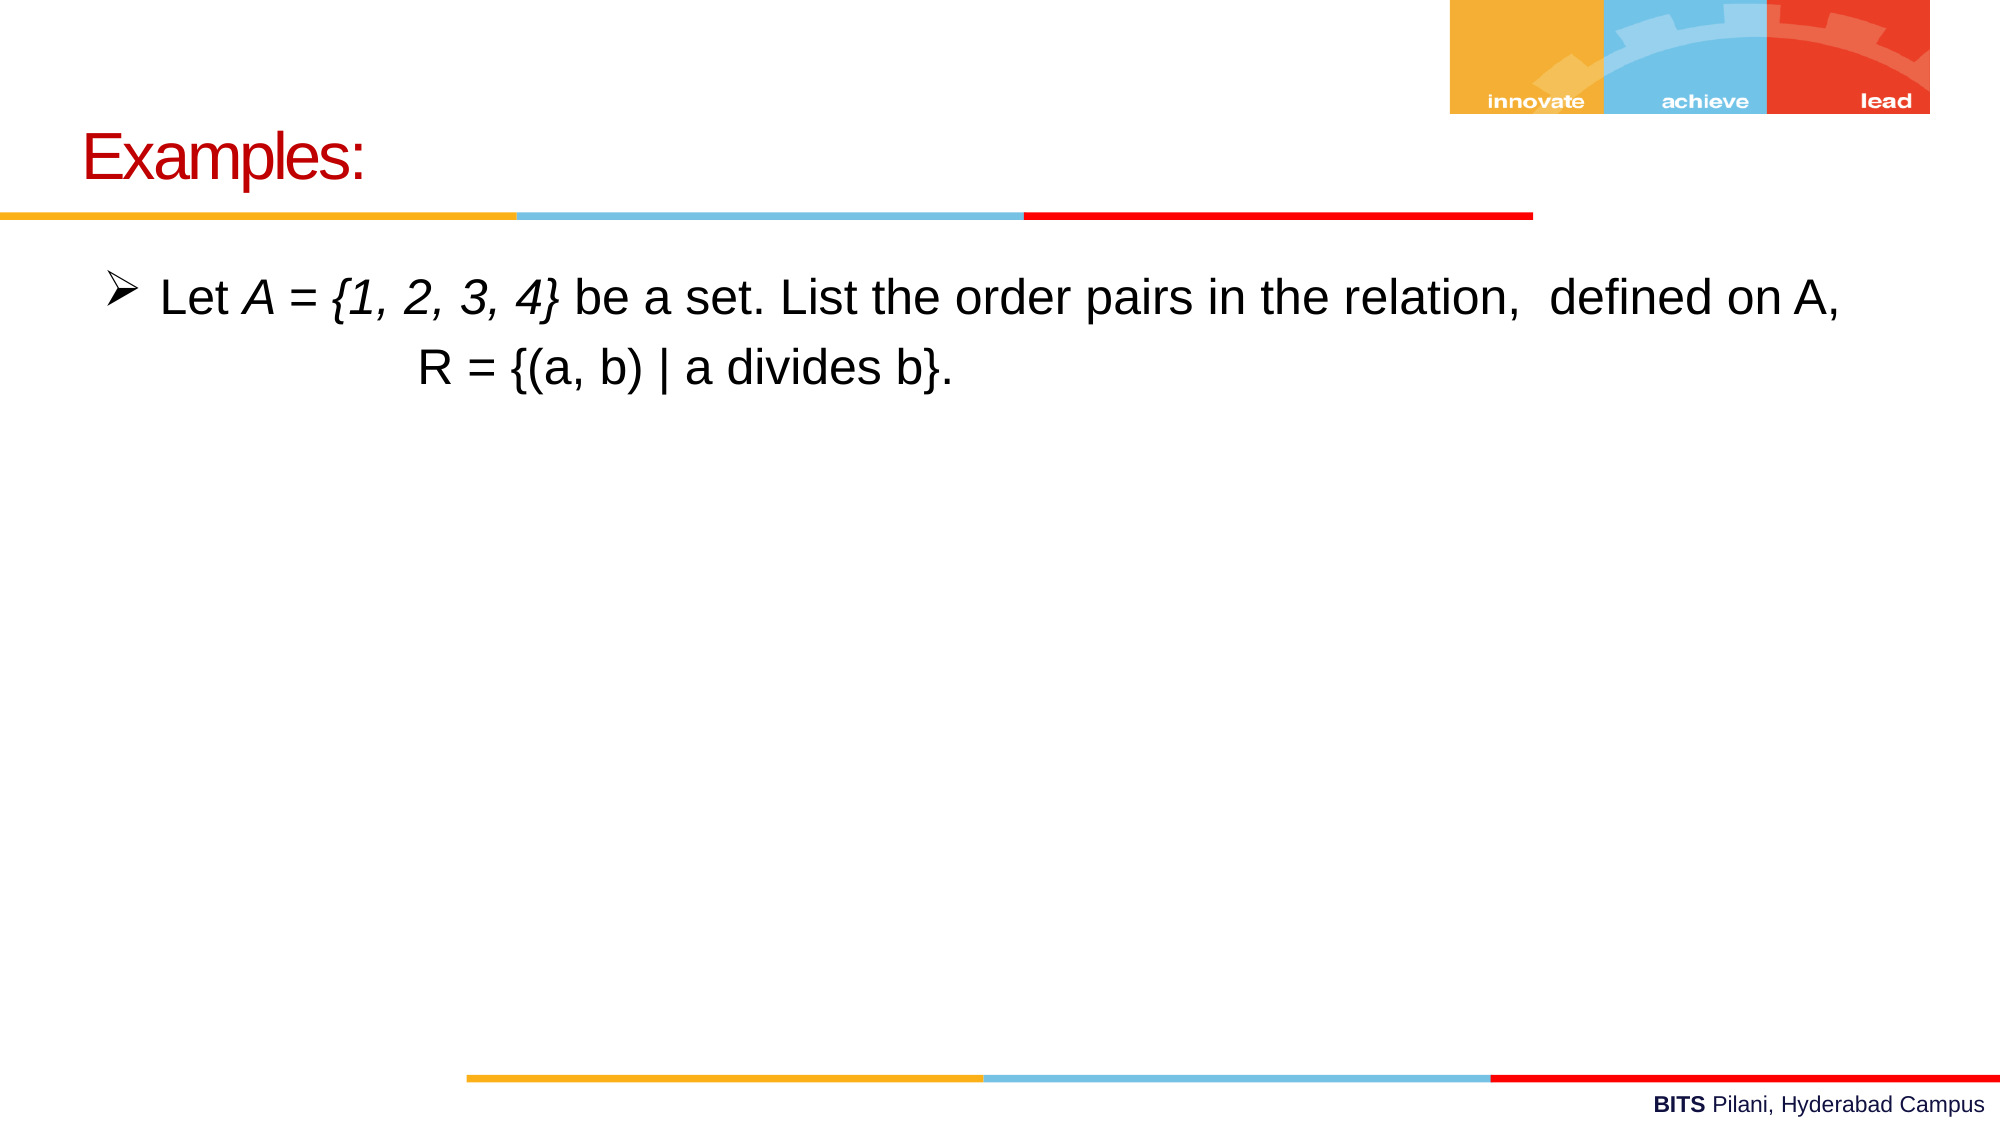

Examples:
Let A = {1, 2, 3, 4} be a set. List the order pairs in the relation,  defined on A,
		 R = {(a, b) | a divides b}.